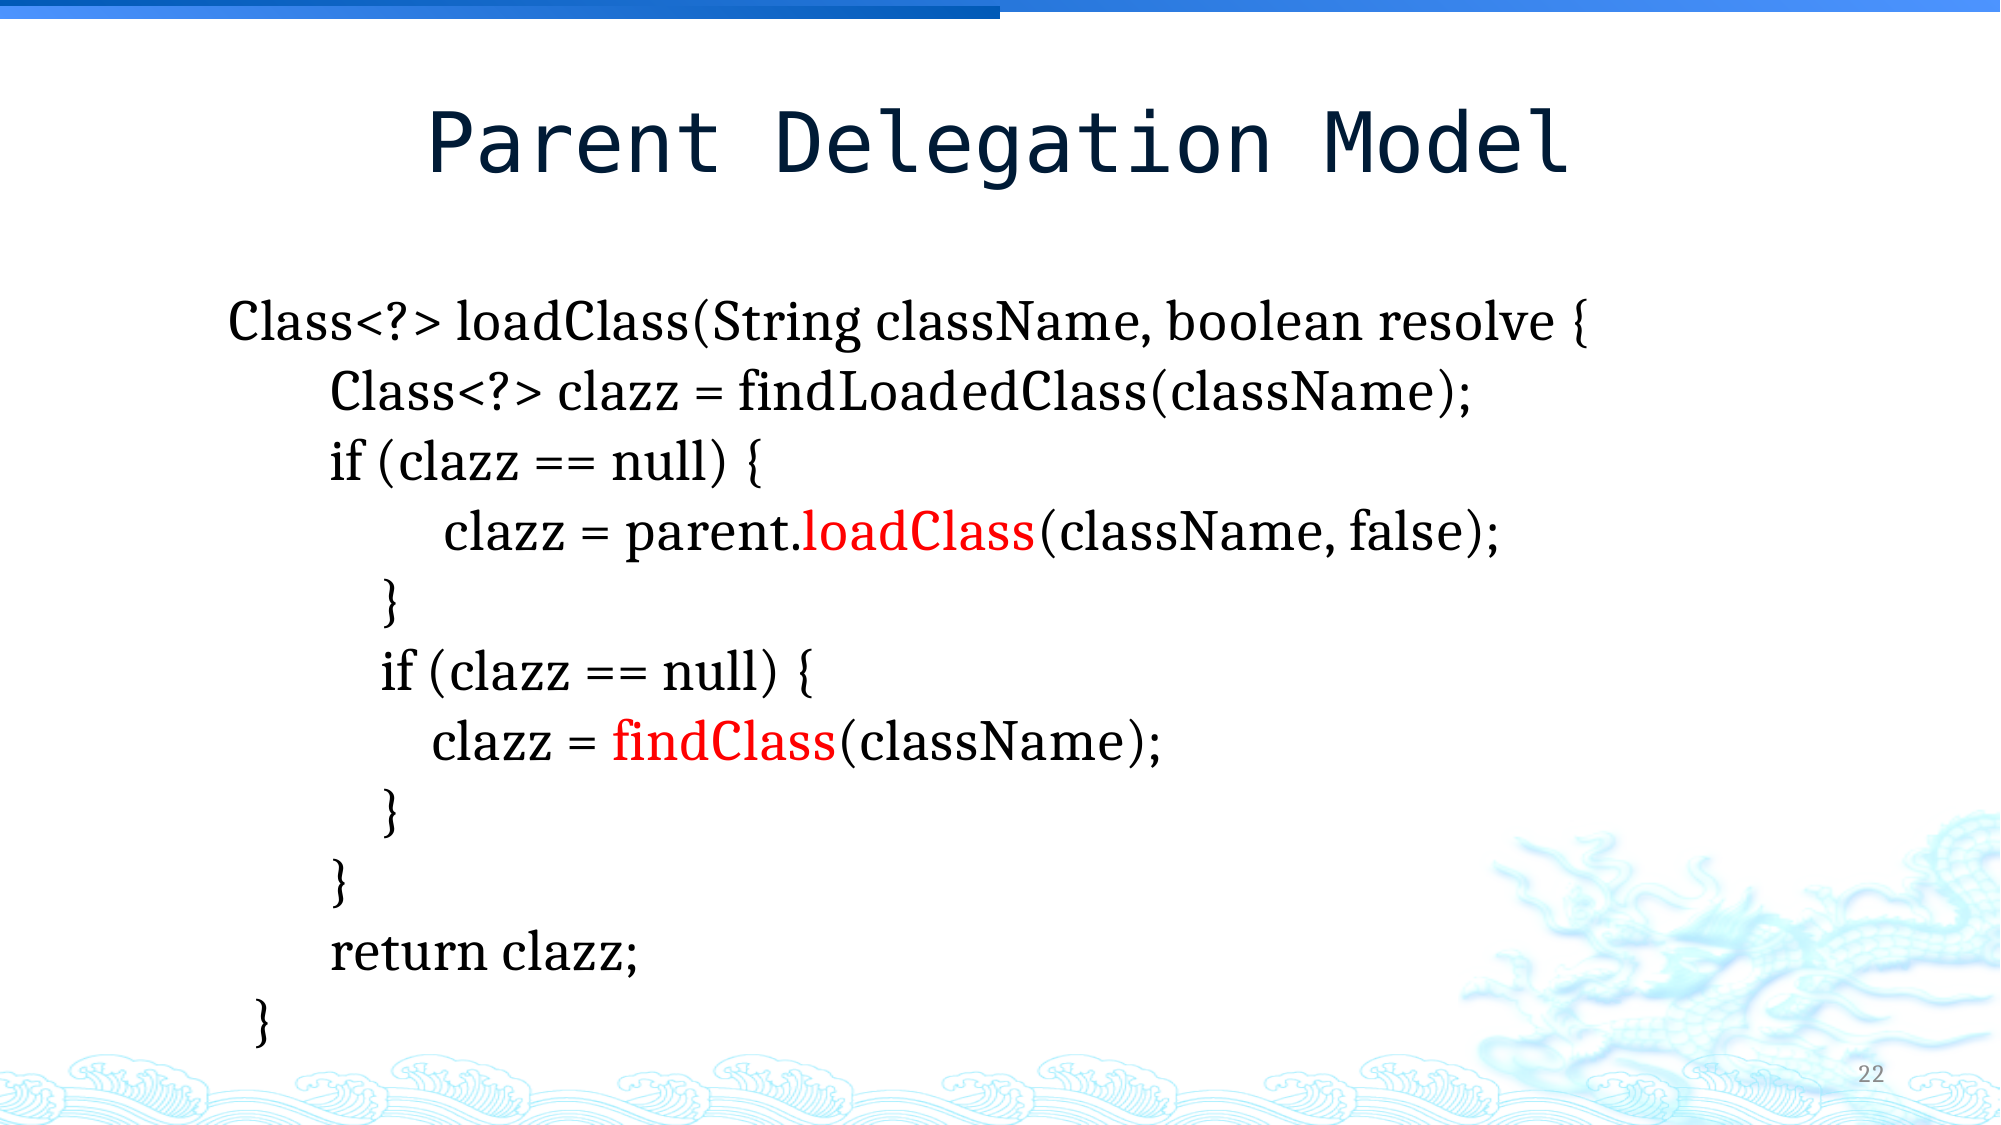

Parent Delegation Model
Class<?> loadClass(String className, boolean resolve {
        Class<?> clazz = findLoadedClass(className);
        if (clazz == null) {
                 clazz = parent.loadClass(className, false);
            }
            if (clazz == null) {
                clazz = findClass(className);
            }
        }
        return clazz;
  }

22